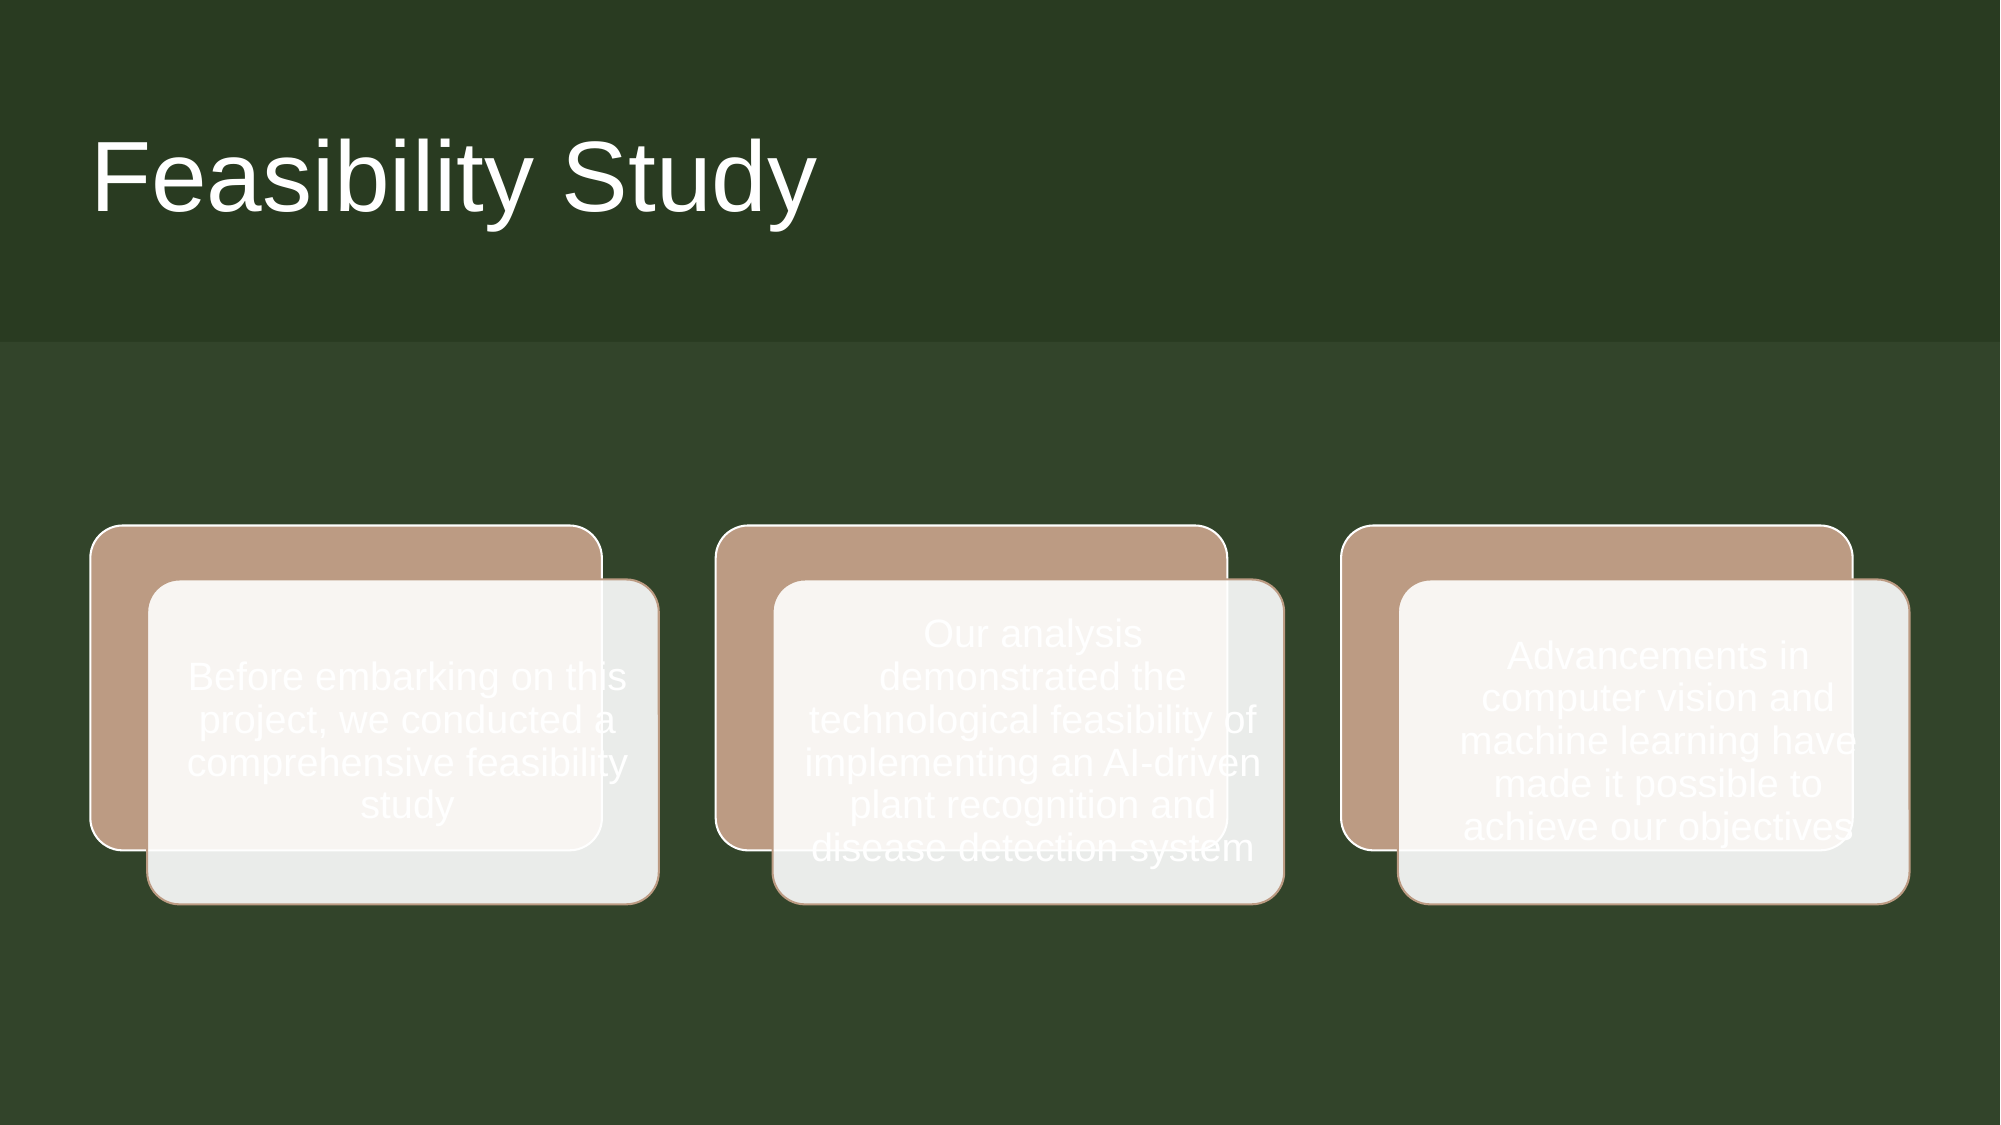

# Feasibility Study

Before embarking on this project, we conducted a comprehensive feasibility study
Our analysis demonstrated the technological feasibility of implementing an AI-driven plant recognition and disease detection system
Advancements in computer vision and machine learning have made it possible to achieve our objectives